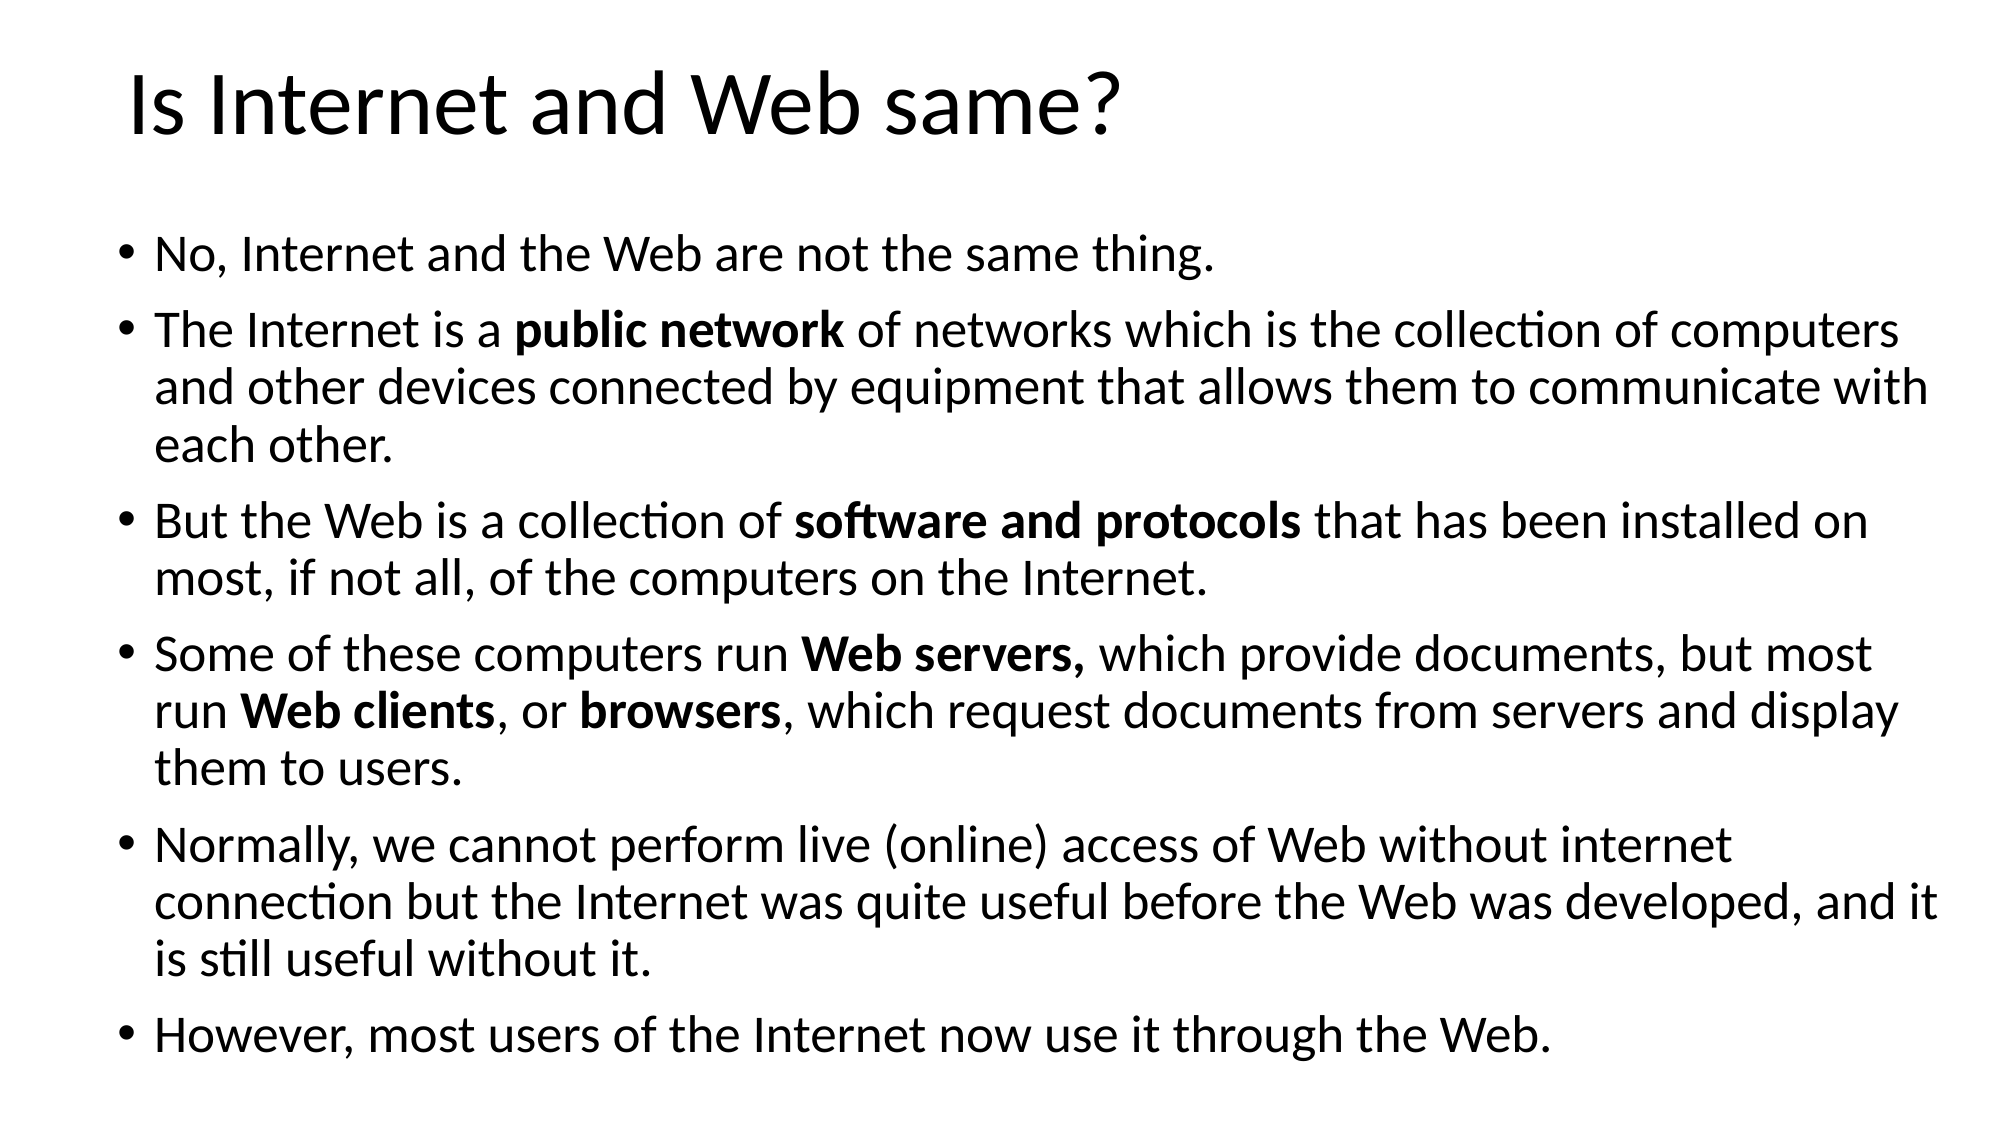

# Is Internet and Web same?
No, Internet and the Web are not the same thing.
The Internet is a public network of networks which is the collection of computers and other devices connected by equipment that allows them to communicate with each other.
But the Web is a collection of software and protocols that has been installed on most, if not all, of the computers on the Internet.
Some of these computers run Web servers, which provide documents, but most run Web clients, or browsers, which request documents from servers and display them to users.
Normally, we cannot perform live (online) access of Web without internet connection but the Internet was quite useful before the Web was developed, and it is still useful without it.
However, most users of the Internet now use it through the Web.